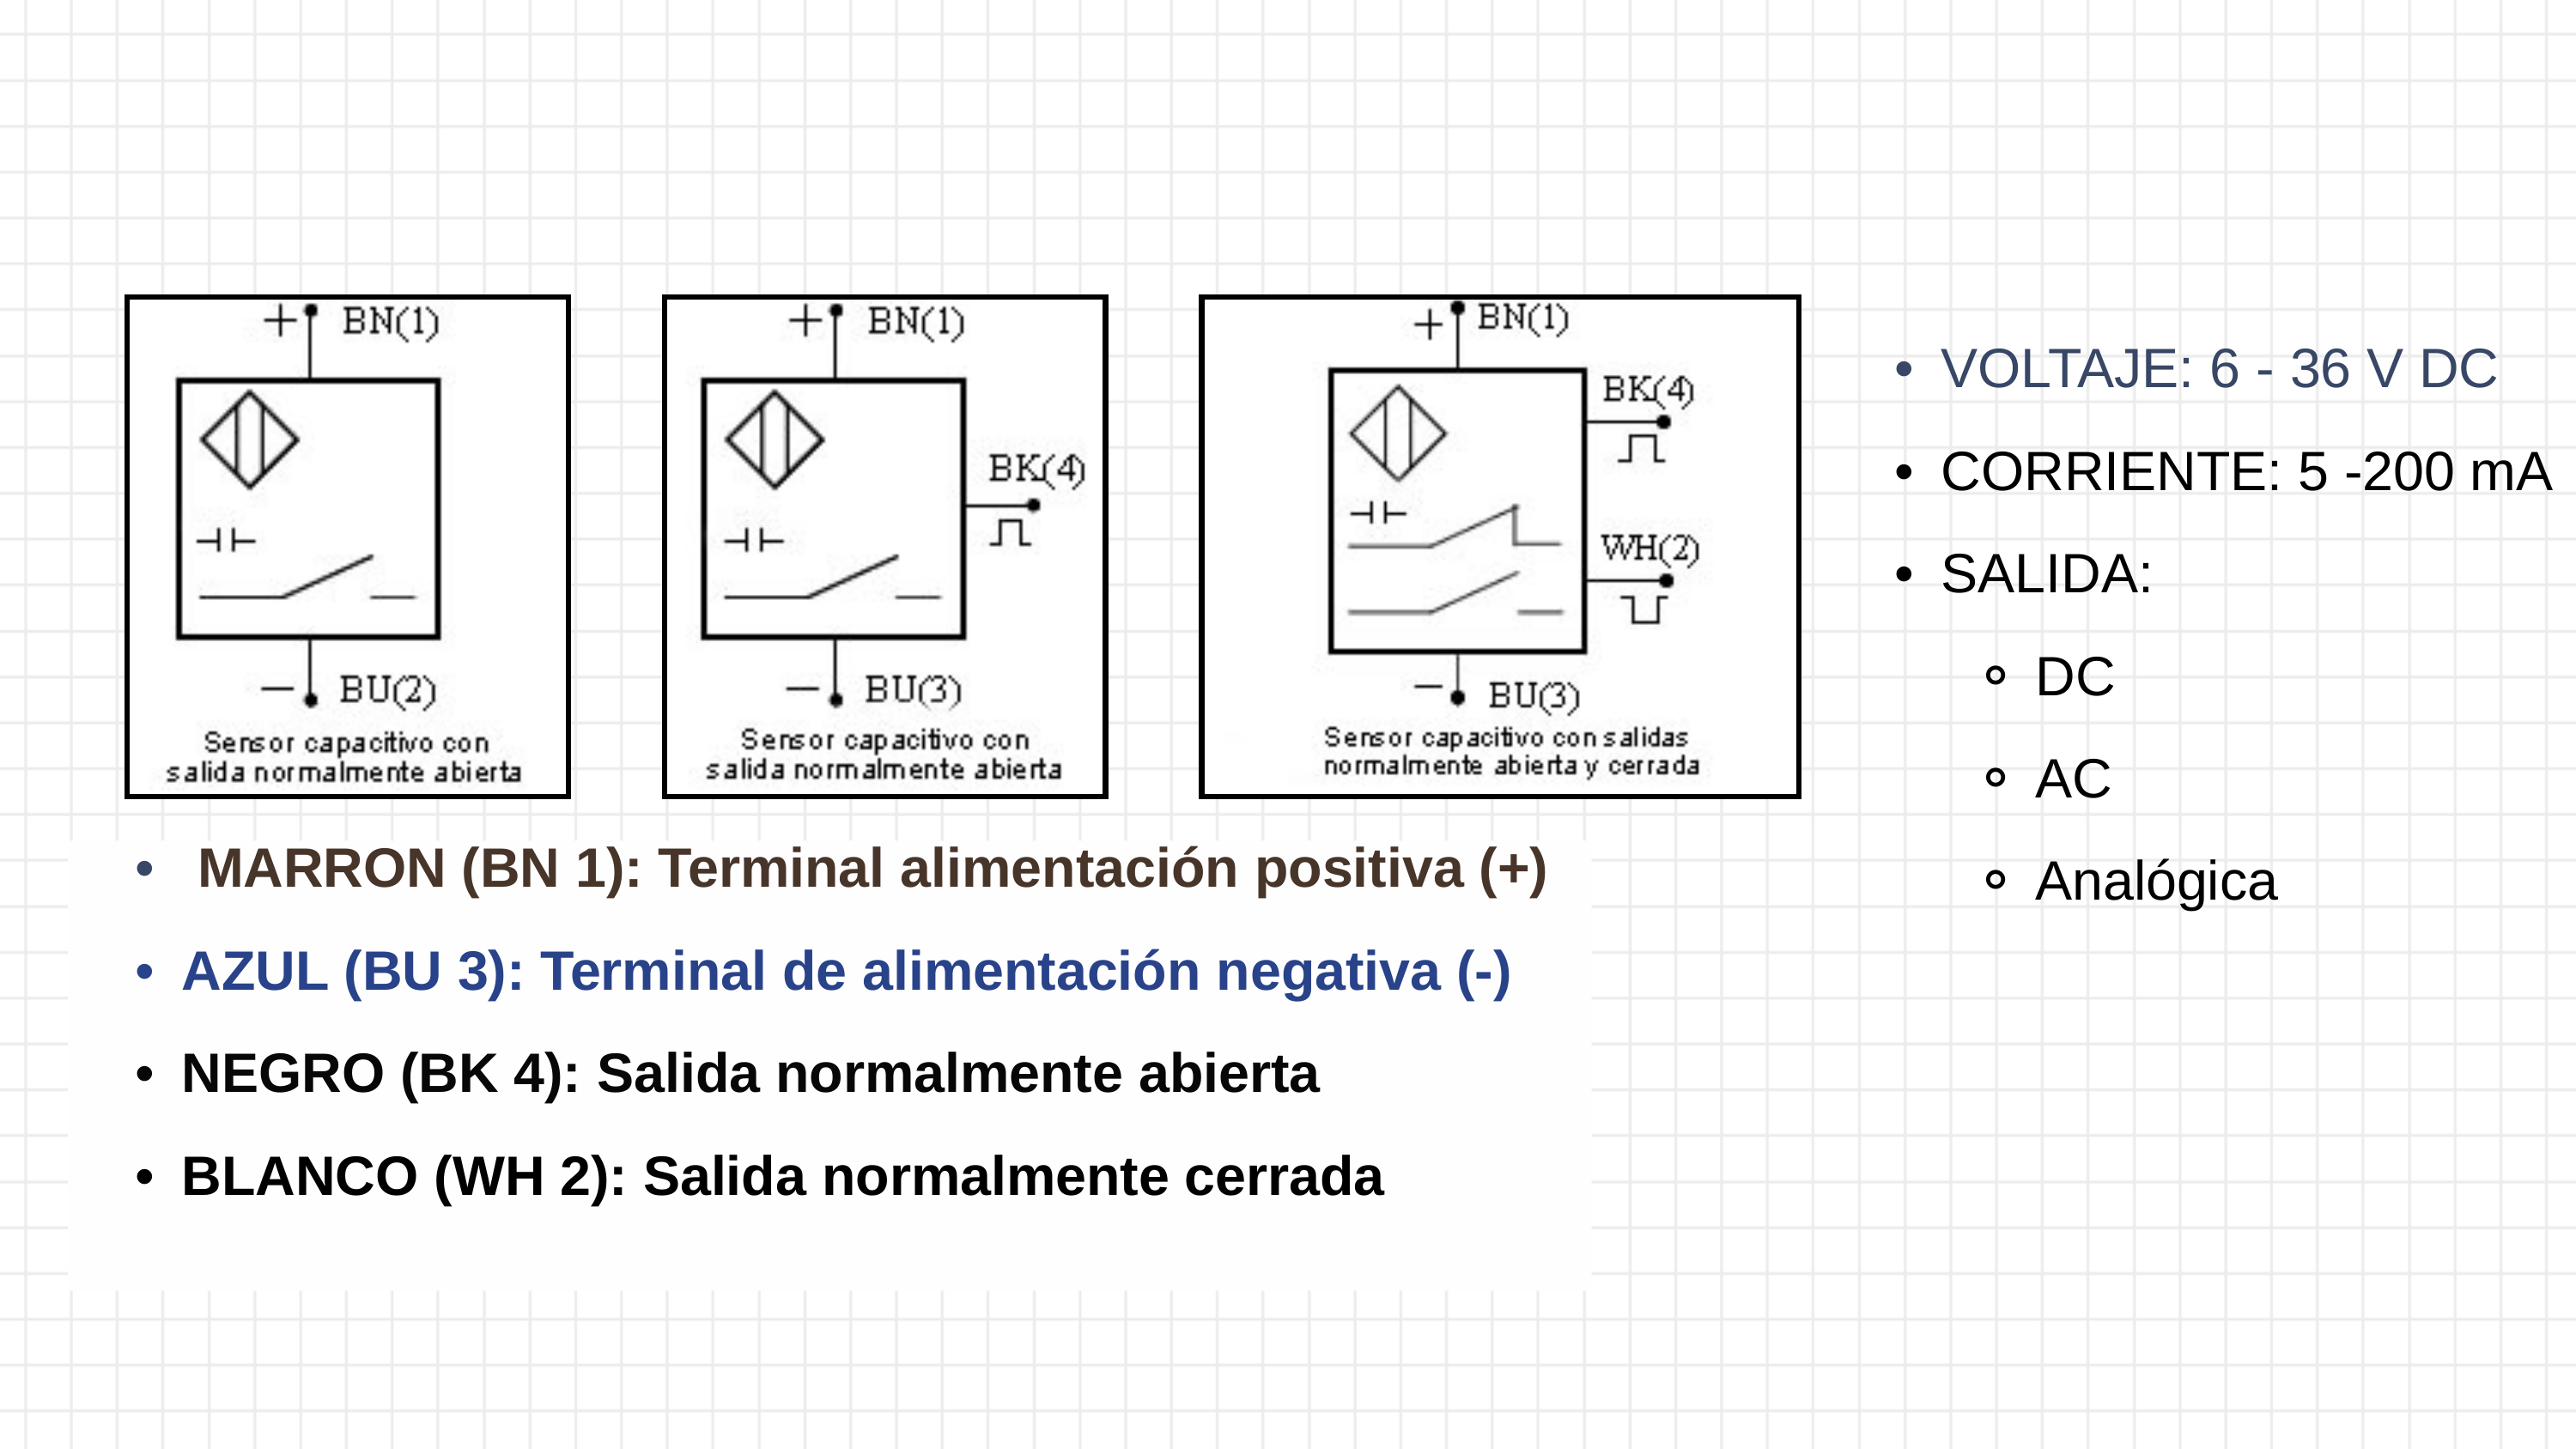

| VOLTAJE: 6 - 36 V DC CORRIENTE: 5 -200 mA SALIDA: DC AC Analógica |
| --- |
| MARRON (BN 1): Terminal alimentación positiva (+) AZUL (BU 3): Terminal de alimentación negativa (-) NEGRO (BK 4): Salida normalmente abierta BLANCO (WH 2): Salida normalmente cerrada |
| --- |